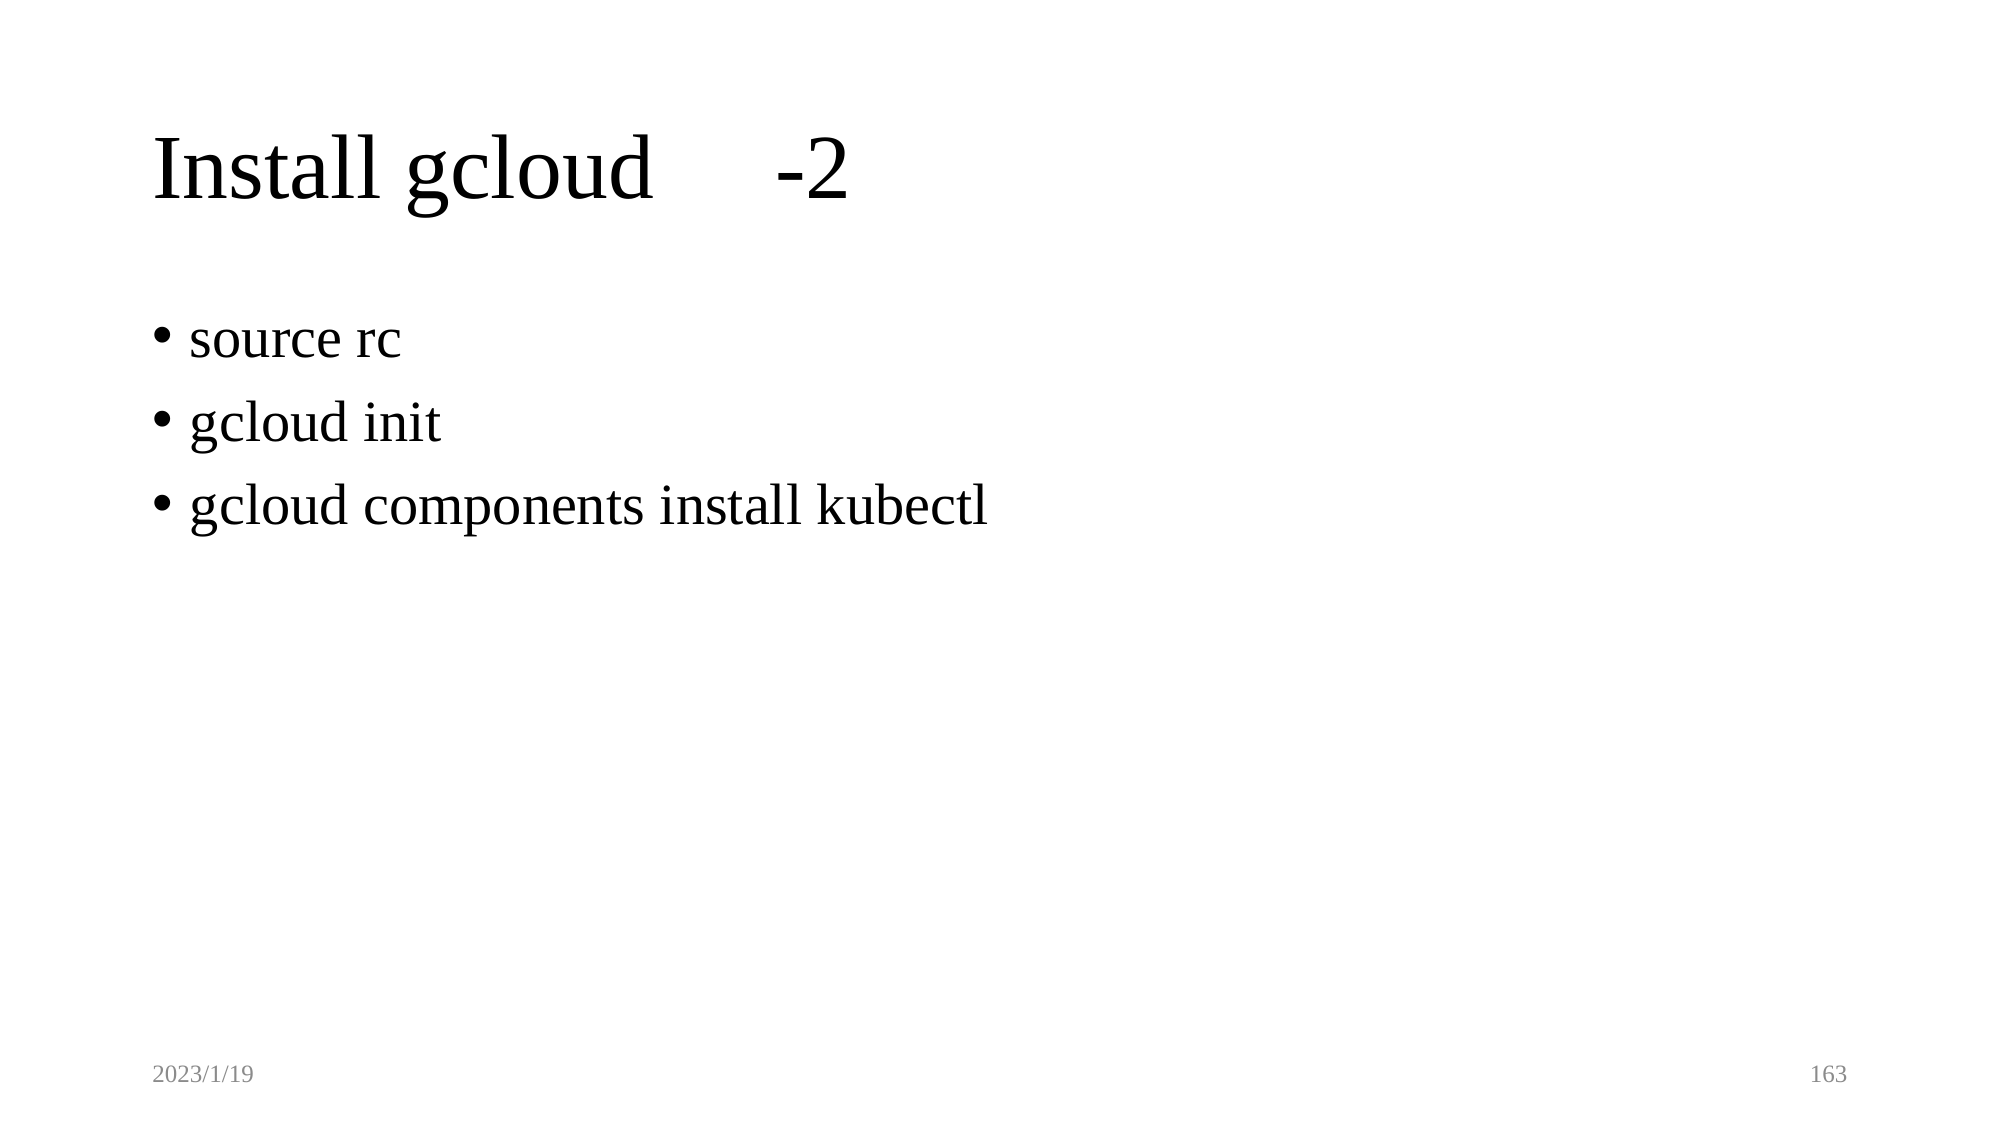

# Install gcloud	 -2
source rc
gcloud init
gcloud components install kubectl
2023/1/19
163